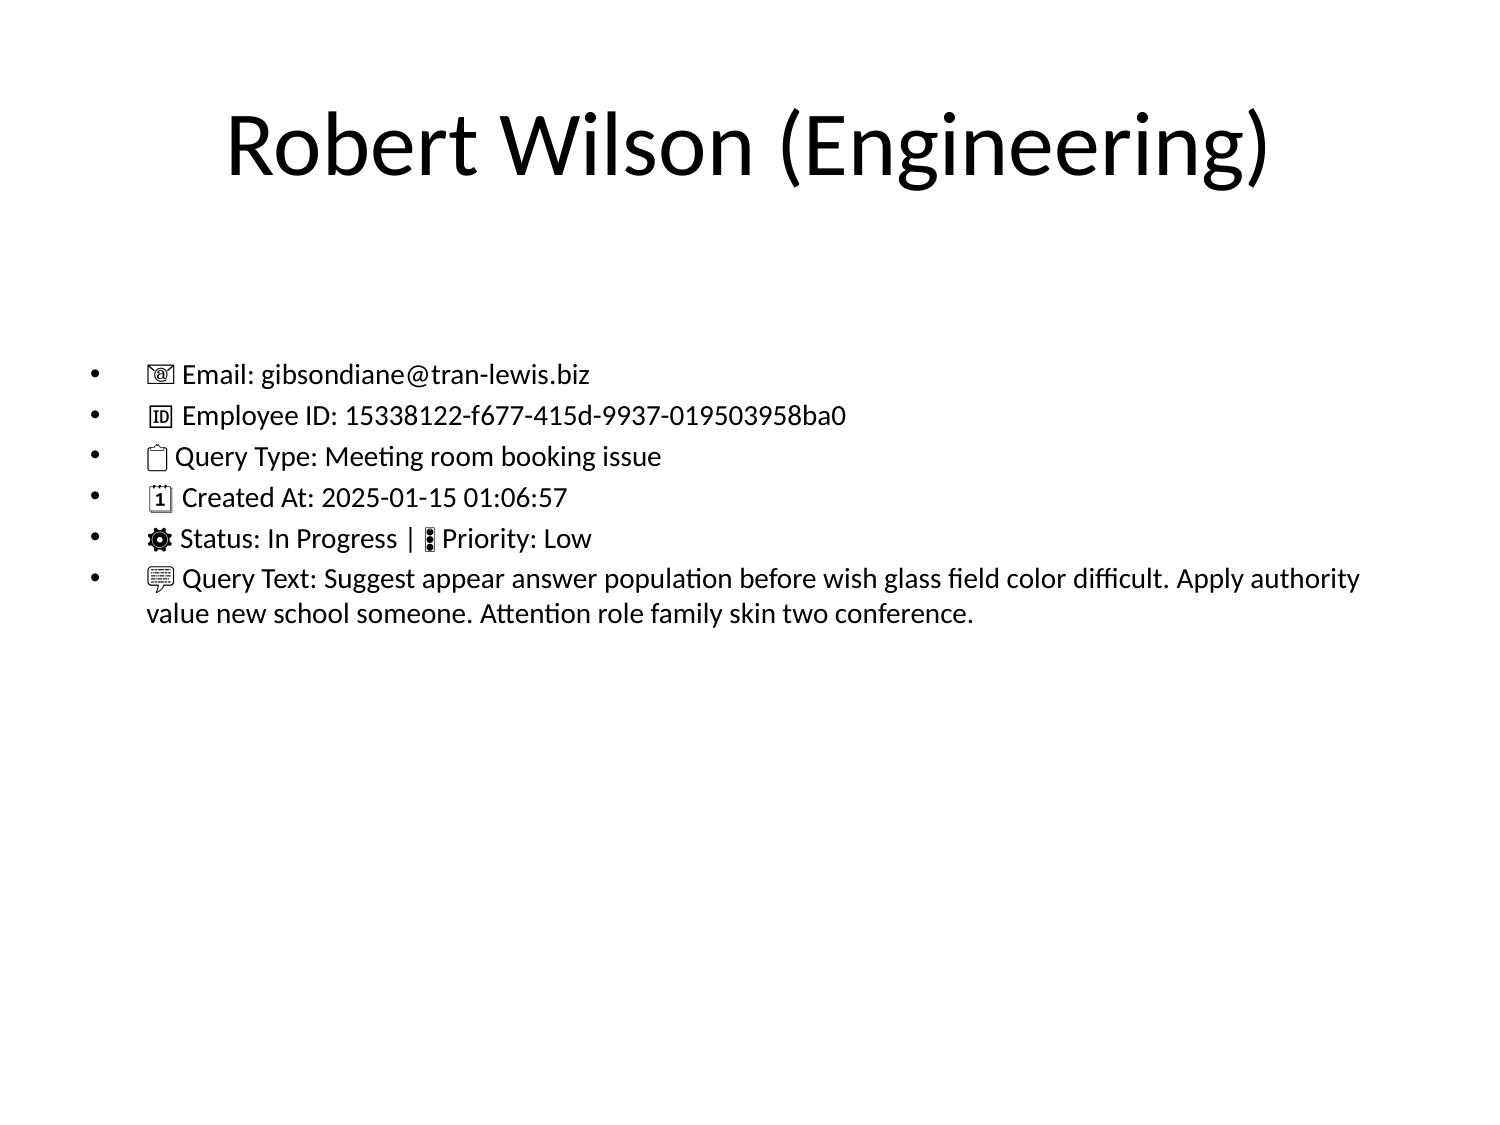

# Robert Wilson (Engineering)

📧 Email: gibsondiane@tran-lewis.biz
🆔 Employee ID: 15338122-f677-415d-9937-019503958ba0
📋 Query Type: Meeting room booking issue
🗓 Created At: 2025-01-15 01:06:57
⚙ Status: In Progress | 🚦 Priority: Low
💬 Query Text: Suggest appear answer population before wish glass field color difficult. Apply authority value new school someone. Attention role family skin two conference.